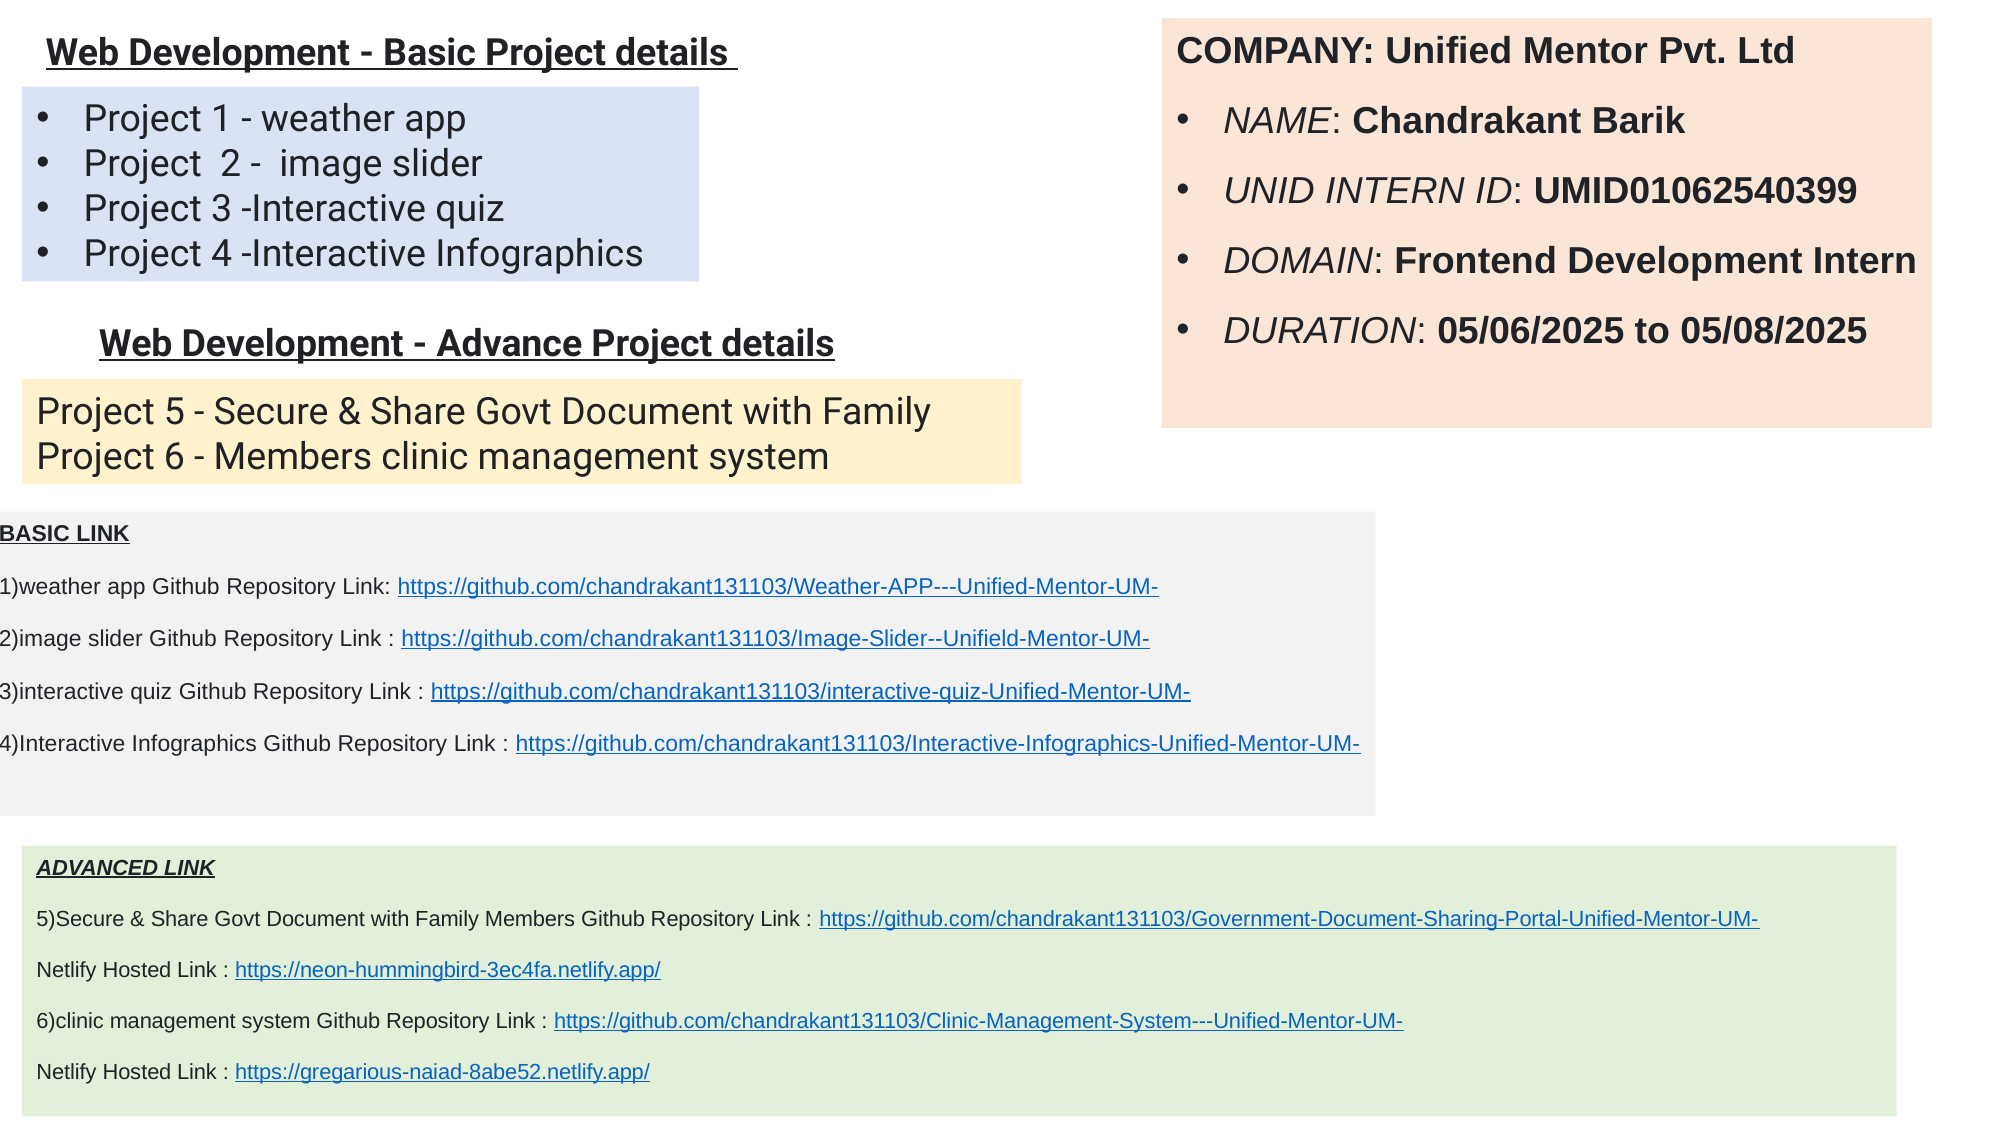

Web Development - Basic Project details
COMPANY: Unified Mentor Pvt. Ltd
NAME: Chandrakant Barik
UNID INTERN ID: UMID01062540399
DOMAIN: Frontend Development Intern
DURATION: 05/06/2025 to 05/08/2025

Project 1 - weather app
Project  2 -  image slider
Project 3 -Interactive quiz
Project 4 -Interactive Infographics
Web Development - Advance Project details
Project 5 - Secure & Share Govt Document with Family Project 6 - Members clinic management system
BASIC LINK
1)weather app Github Repository Link: https://github.com/chandrakant131103/Weather-APP---Unified-Mentor-UM-
2)image slider Github Repository Link : https://github.com/chandrakant131103/Image-Slider--Unifield-Mentor-UM-
3)interactive quiz Github Repository Link : https://github.com/chandrakant131103/interactive-quiz-Unified-Mentor-UM-
4)Interactive Infographics Github Repository Link : https://github.com/chandrakant131103/Interactive-Infographics-Unified-Mentor-UM-

ADVANCED LINK
5)Secure & Share Govt Document with Family Members Github Repository Link : https://github.com/chandrakant131103/Government-Document-Sharing-Portal-Unified-Mentor-UM-
Netlify Hosted Link : https://neon-hummingbird-3ec4fa.netlify.app/
6)clinic management system Github Repository Link : https://github.com/chandrakant131103/Clinic-Management-System---Unified-Mentor-UM-
Netlify Hosted Link : https://gregarious-naiad-8abe52.netlify.app/